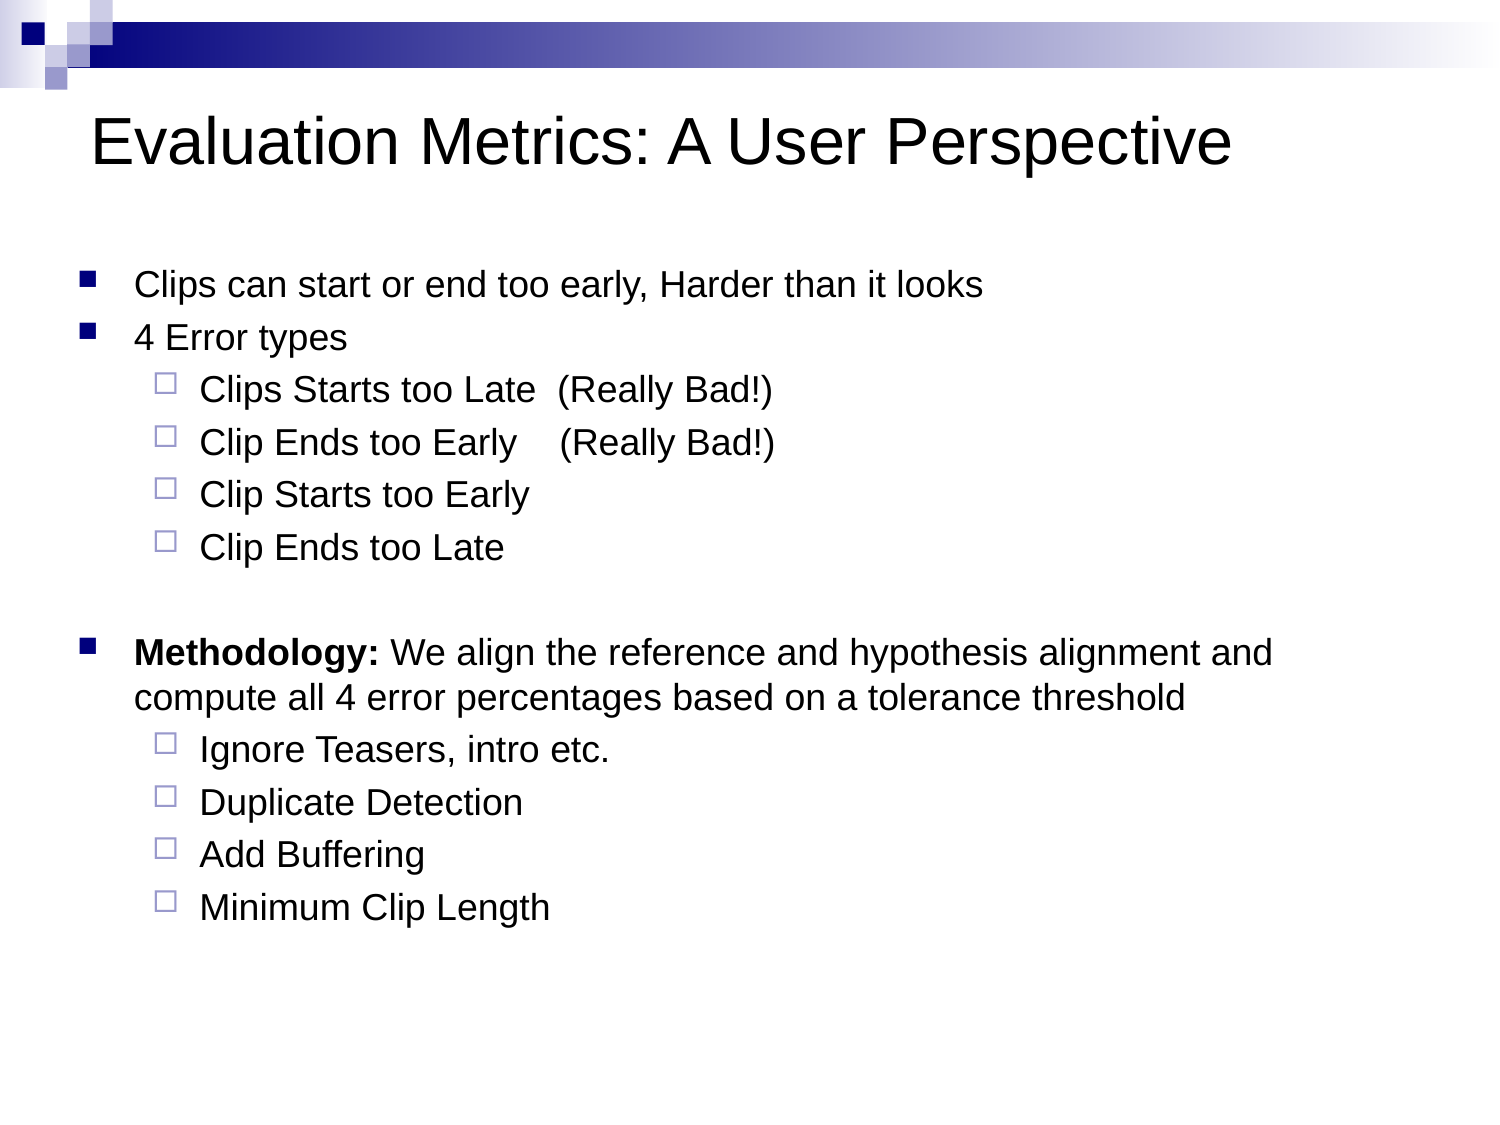

# Evaluation Metrics: A User Perspective

Clips can start or end too early, Harder than it looks
4 Error types
Clips Starts too Late  (Really Bad!)
Clip Ends too Early    (Really Bad!)
Clip Starts too Early
Clip Ends too Late

Methodology: We align the reference and hypothesis alignment and compute all 4 error percentages based on a tolerance threshold
Ignore Teasers, intro etc.
Duplicate Detection
Add Buffering
Minimum Clip Length